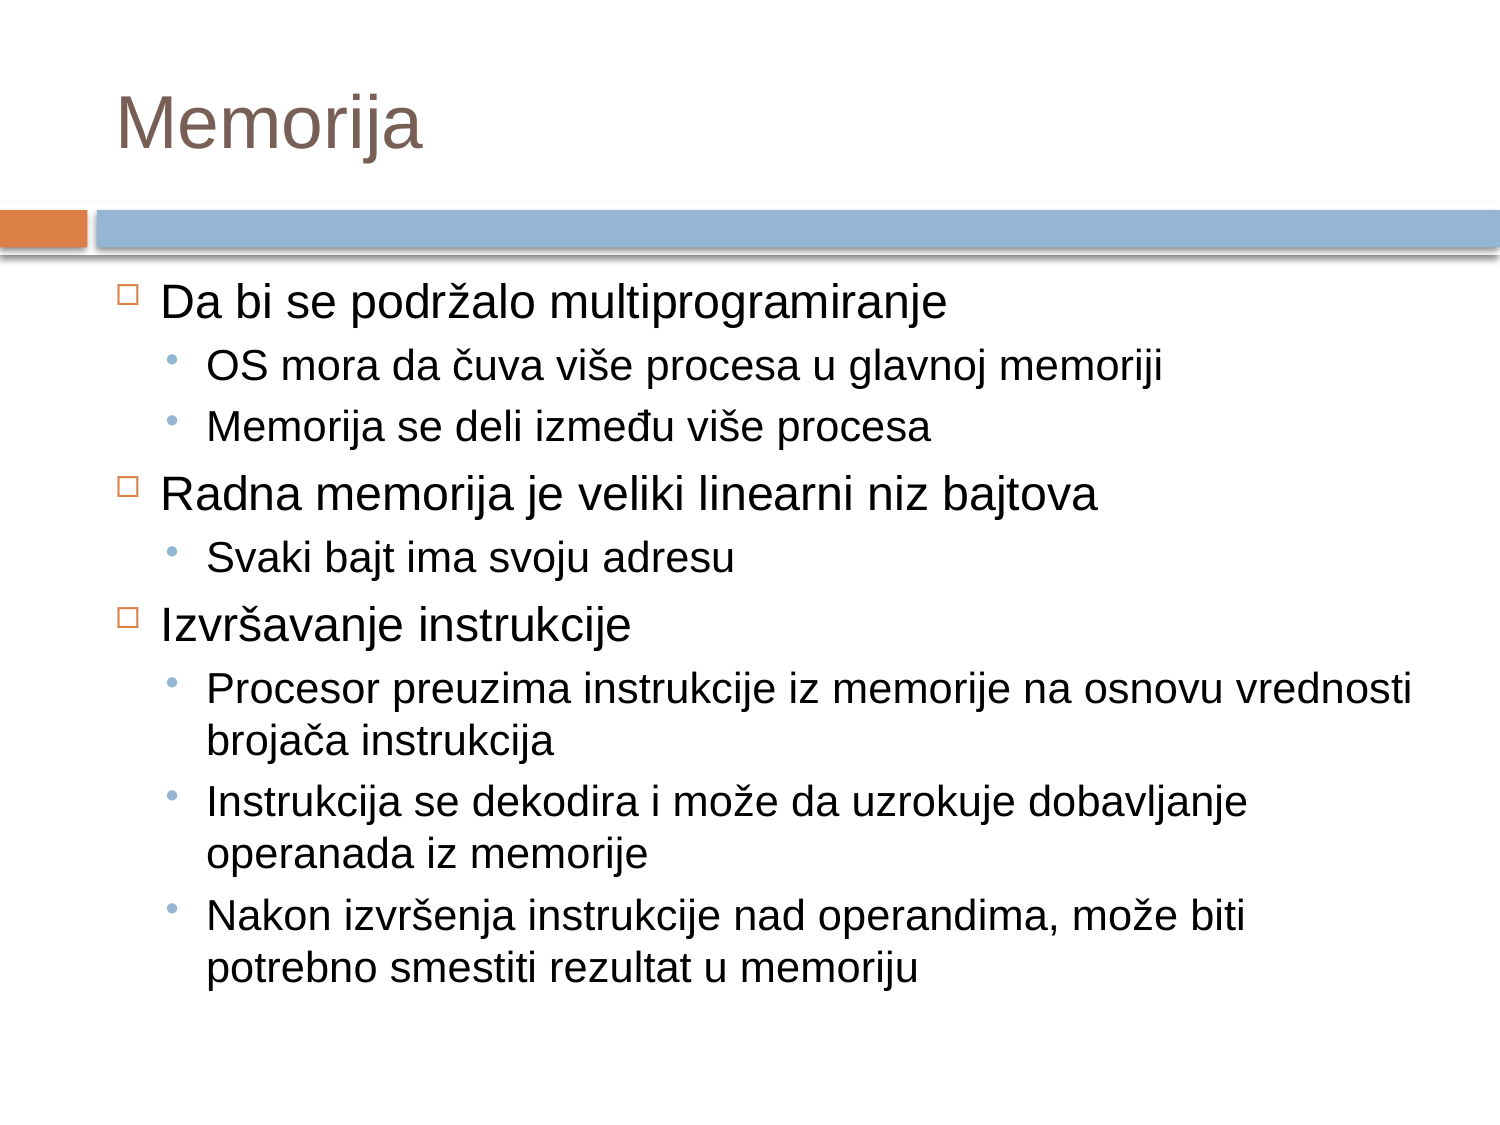

# Memorija
Da bi se podržalo multiprogramiranje
OS mora da čuva više procesa u glavnoj memoriji
Memorija se deli između više procesa
Radna memorija je veliki linearni niz bajtova
Svaki bajt ima svoju adresu
Izvršavanje instrukcije
Procesor preuzima instrukcije iz memorije na osnovu vrednosti brojača instrukcija
Instrukcija se dekodira i može da uzrokuje dobavljanje operanada iz memorije
Nakon izvršenja instrukcije nad operandima, može biti potrebno smestiti rezultat u memoriju